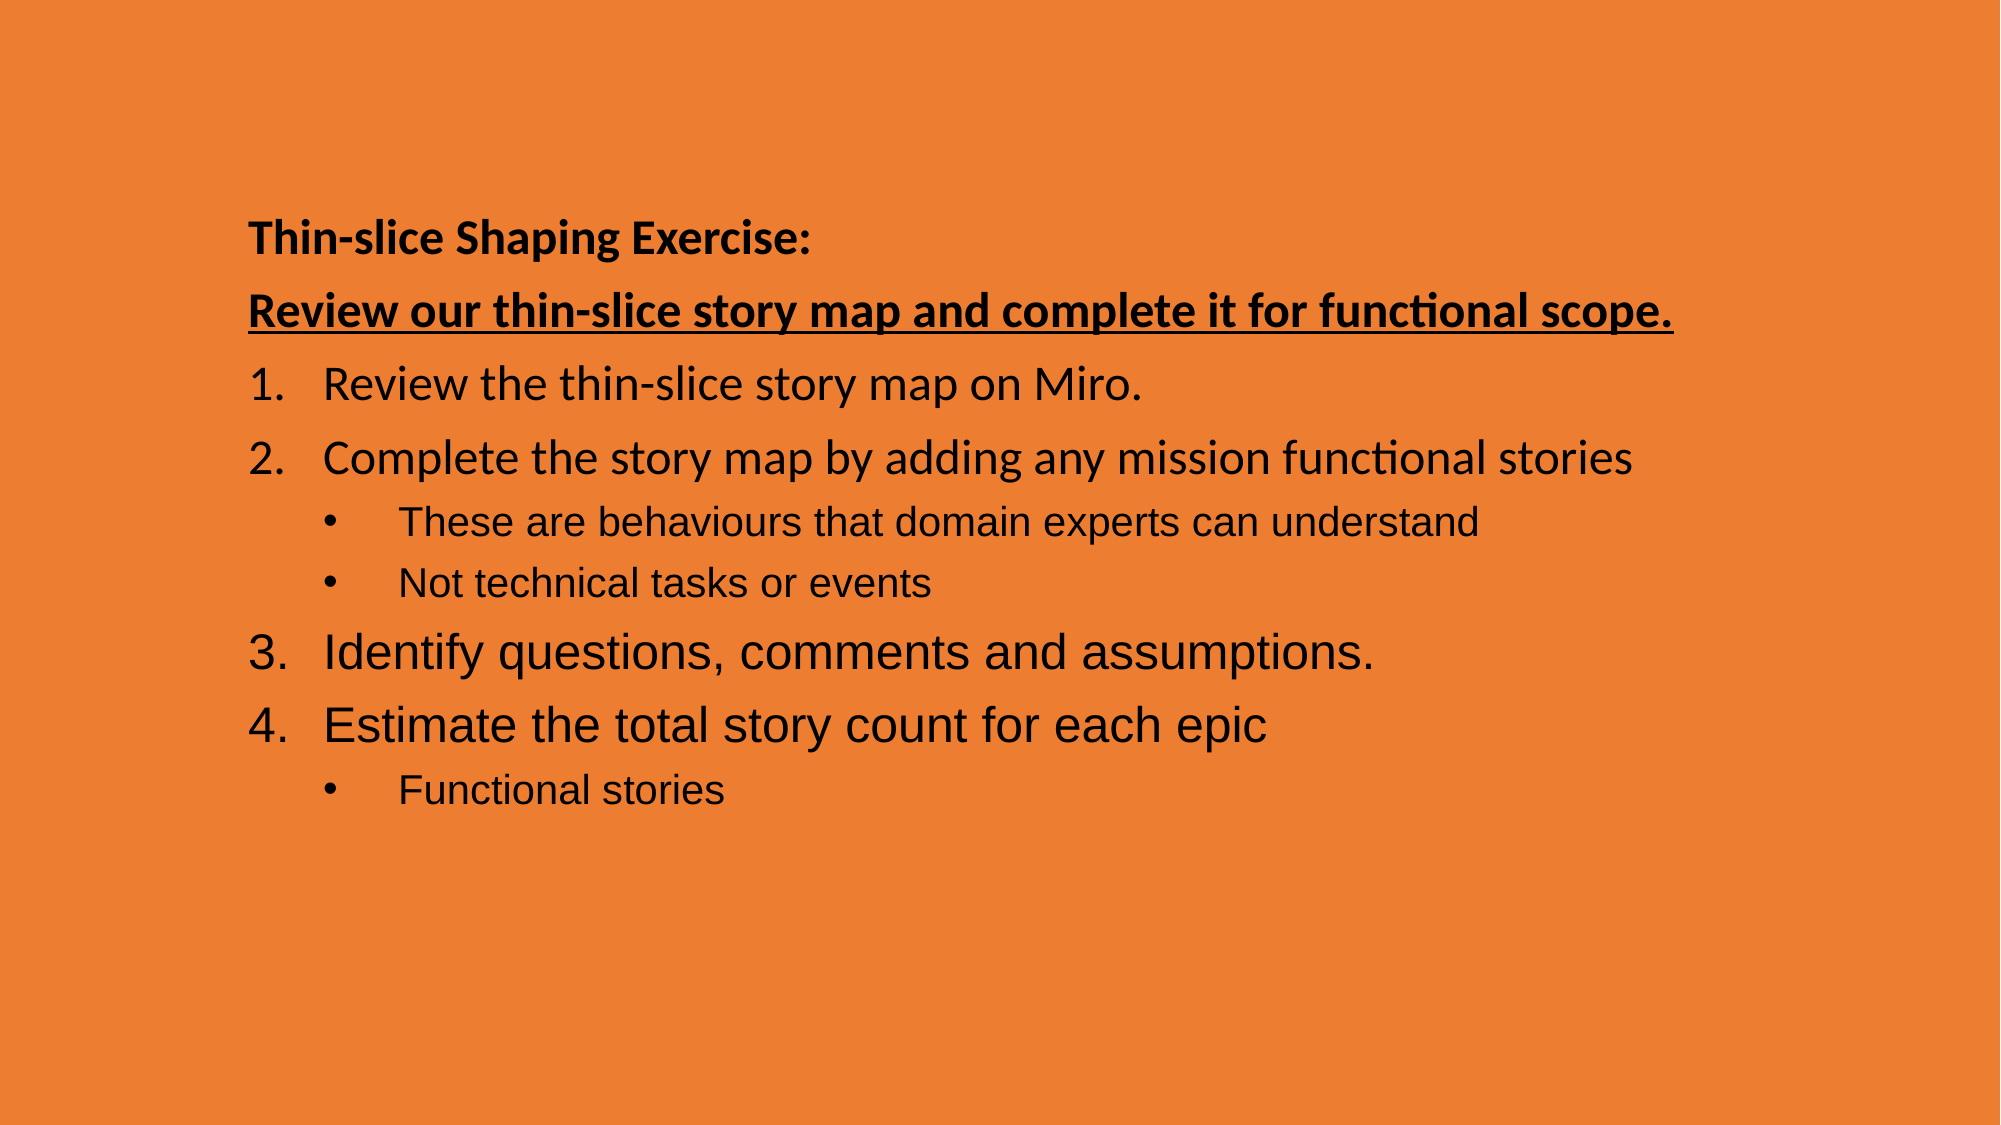

Thin-slice Shaping Exercise:
Review our thin-slice story map and complete it for functional scope.
Review the thin-slice story map on Miro.
Complete the story map by adding any mission functional stories
These are behaviours that domain experts can understand
Not technical tasks or events
Identify questions, comments and assumptions.
Estimate the total story count for each epic
Functional stories
Specifications